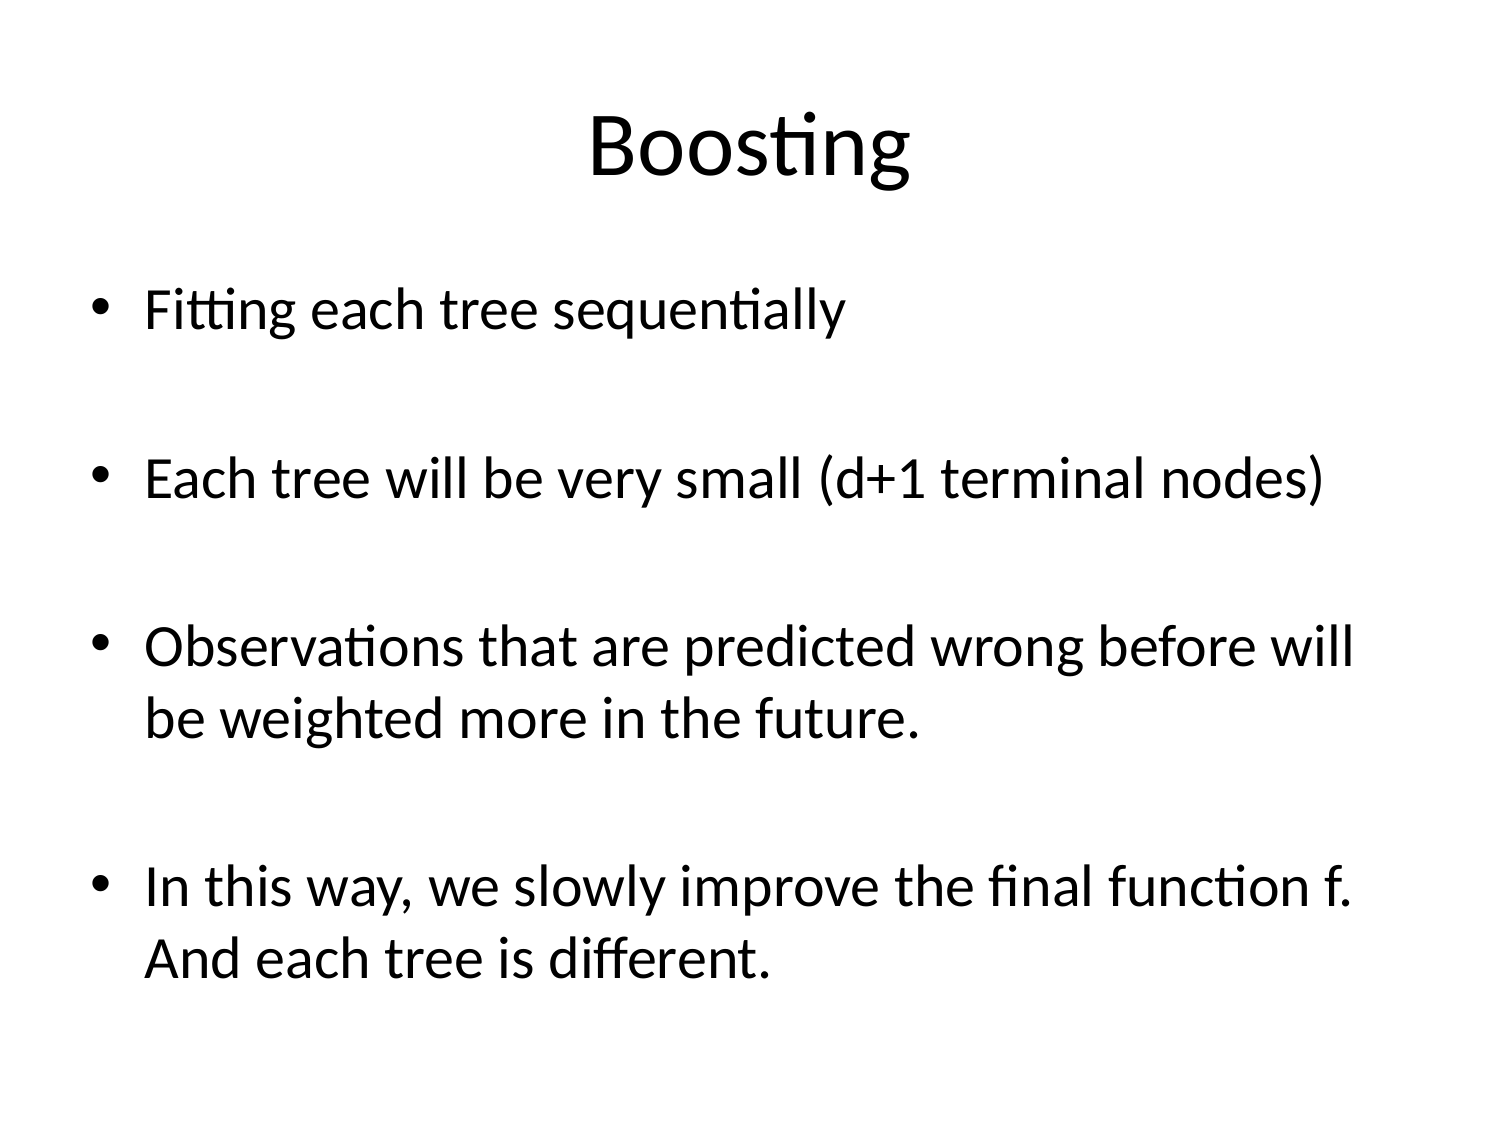

# Boosting
Fitting each tree sequentially

Each tree will be very small (d+1 terminal nodes)

Observations that are predicted wrong before will be weighted more in the future.

In this way, we slowly improve the final function f. And each tree is different.